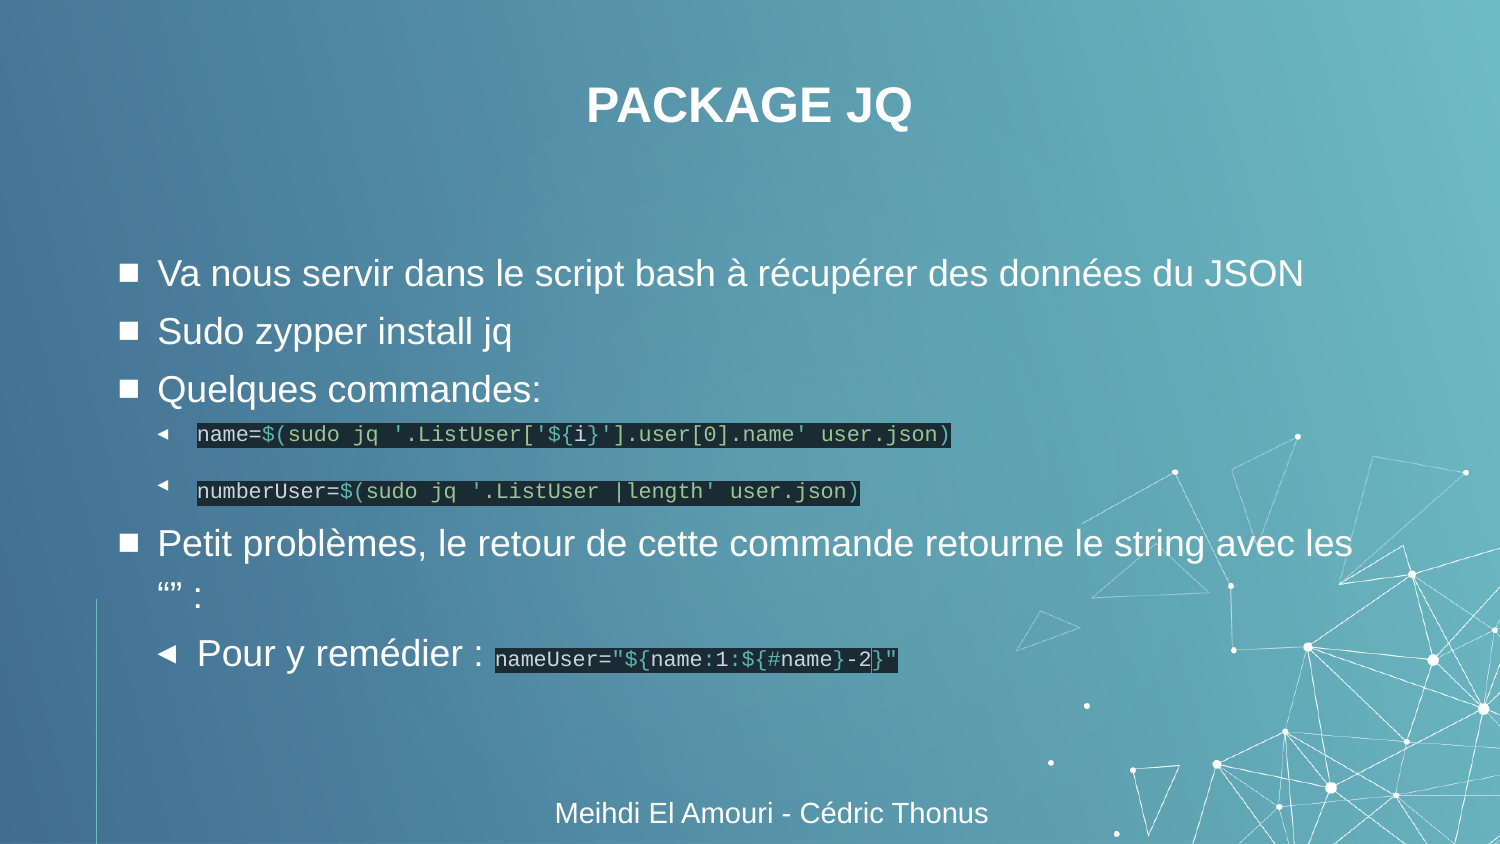

# PACKAGE JQ

Va nous servir dans le script bash à récupérer des données du JSON
Sudo zypper install jq
Quelques commandes:
name=$(sudo jq '.ListUser['${i}'].user[0].name' user.json)
numberUser=$(sudo jq '.ListUser |length' user.json)
Petit problèmes, le retour de cette commande retourne le string avec les “” :
Pour y remédier : nameUser="${name:1:${#name}-2}"